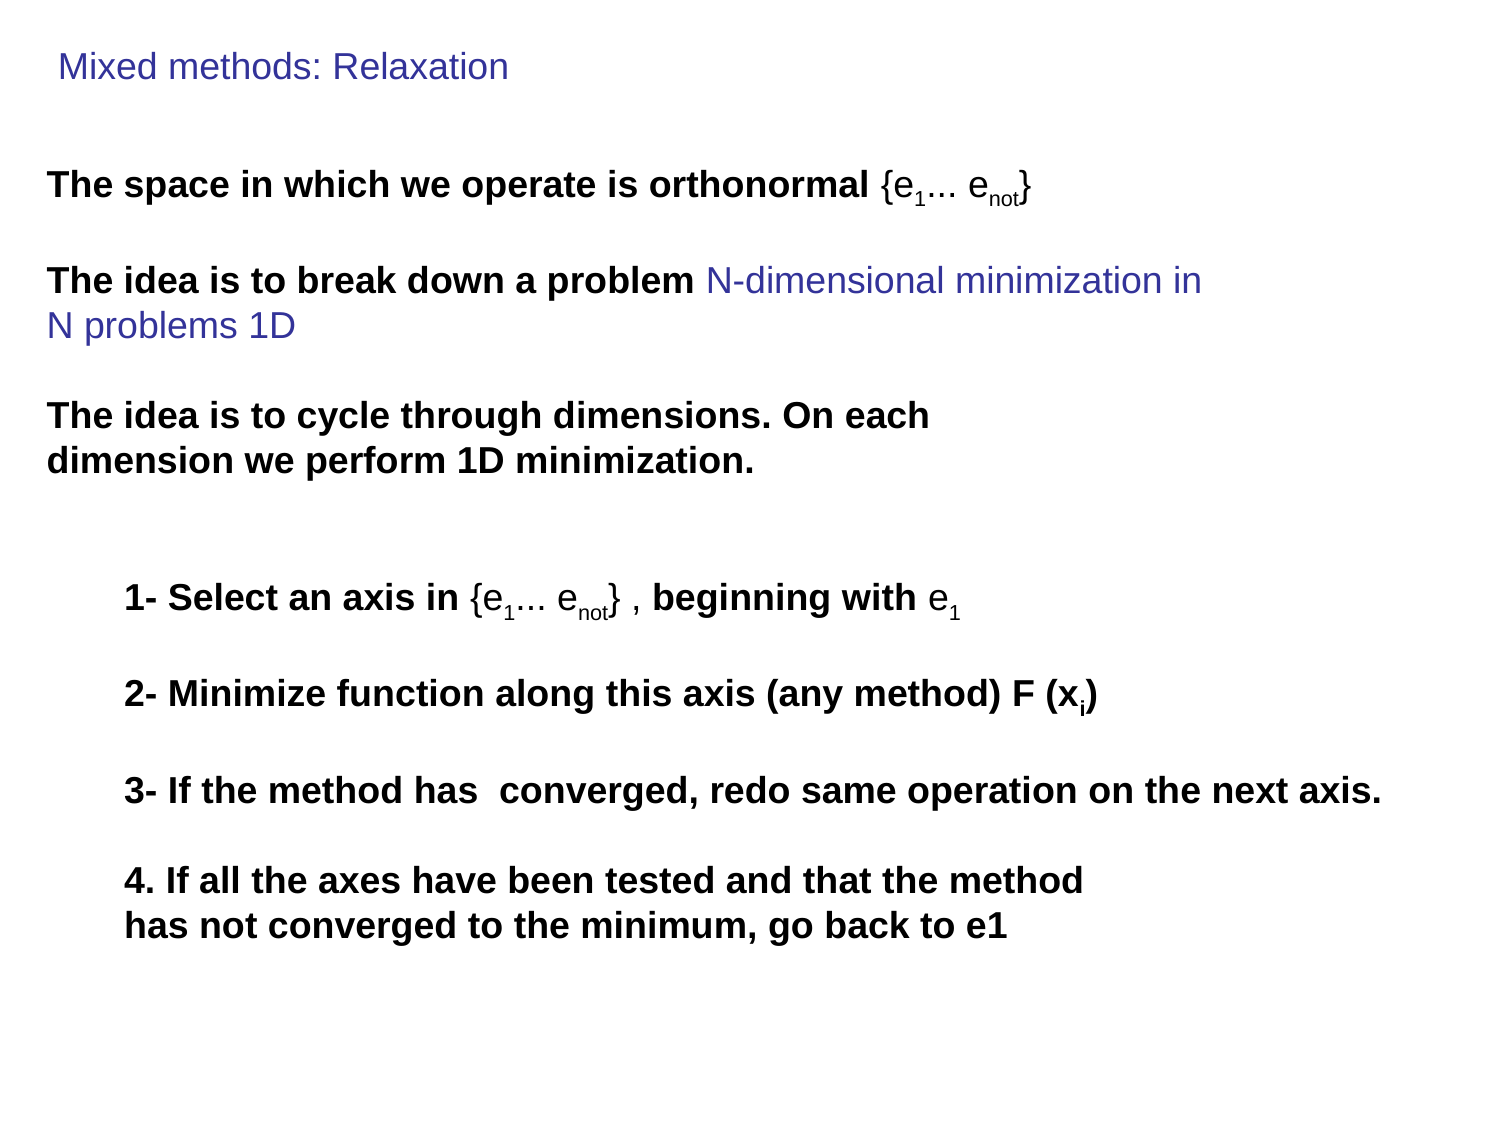

Mixed methods: Relaxation
The space in which we operate is orthonormal {e1... enot}

The idea is to break down a problem N-dimensional minimization in
N problems 1D

The idea is to cycle through dimensions. On each
dimension we perform 1D minimization.

1- Select an axis in {e1... enot} , beginning with e1

2- Minimize function along this axis (any method) F (xi)
3- If the method has  converged, redo same operation on the next axis.
4. If all the axes have been tested and that the method
has not converged to the minimum, go back to e1